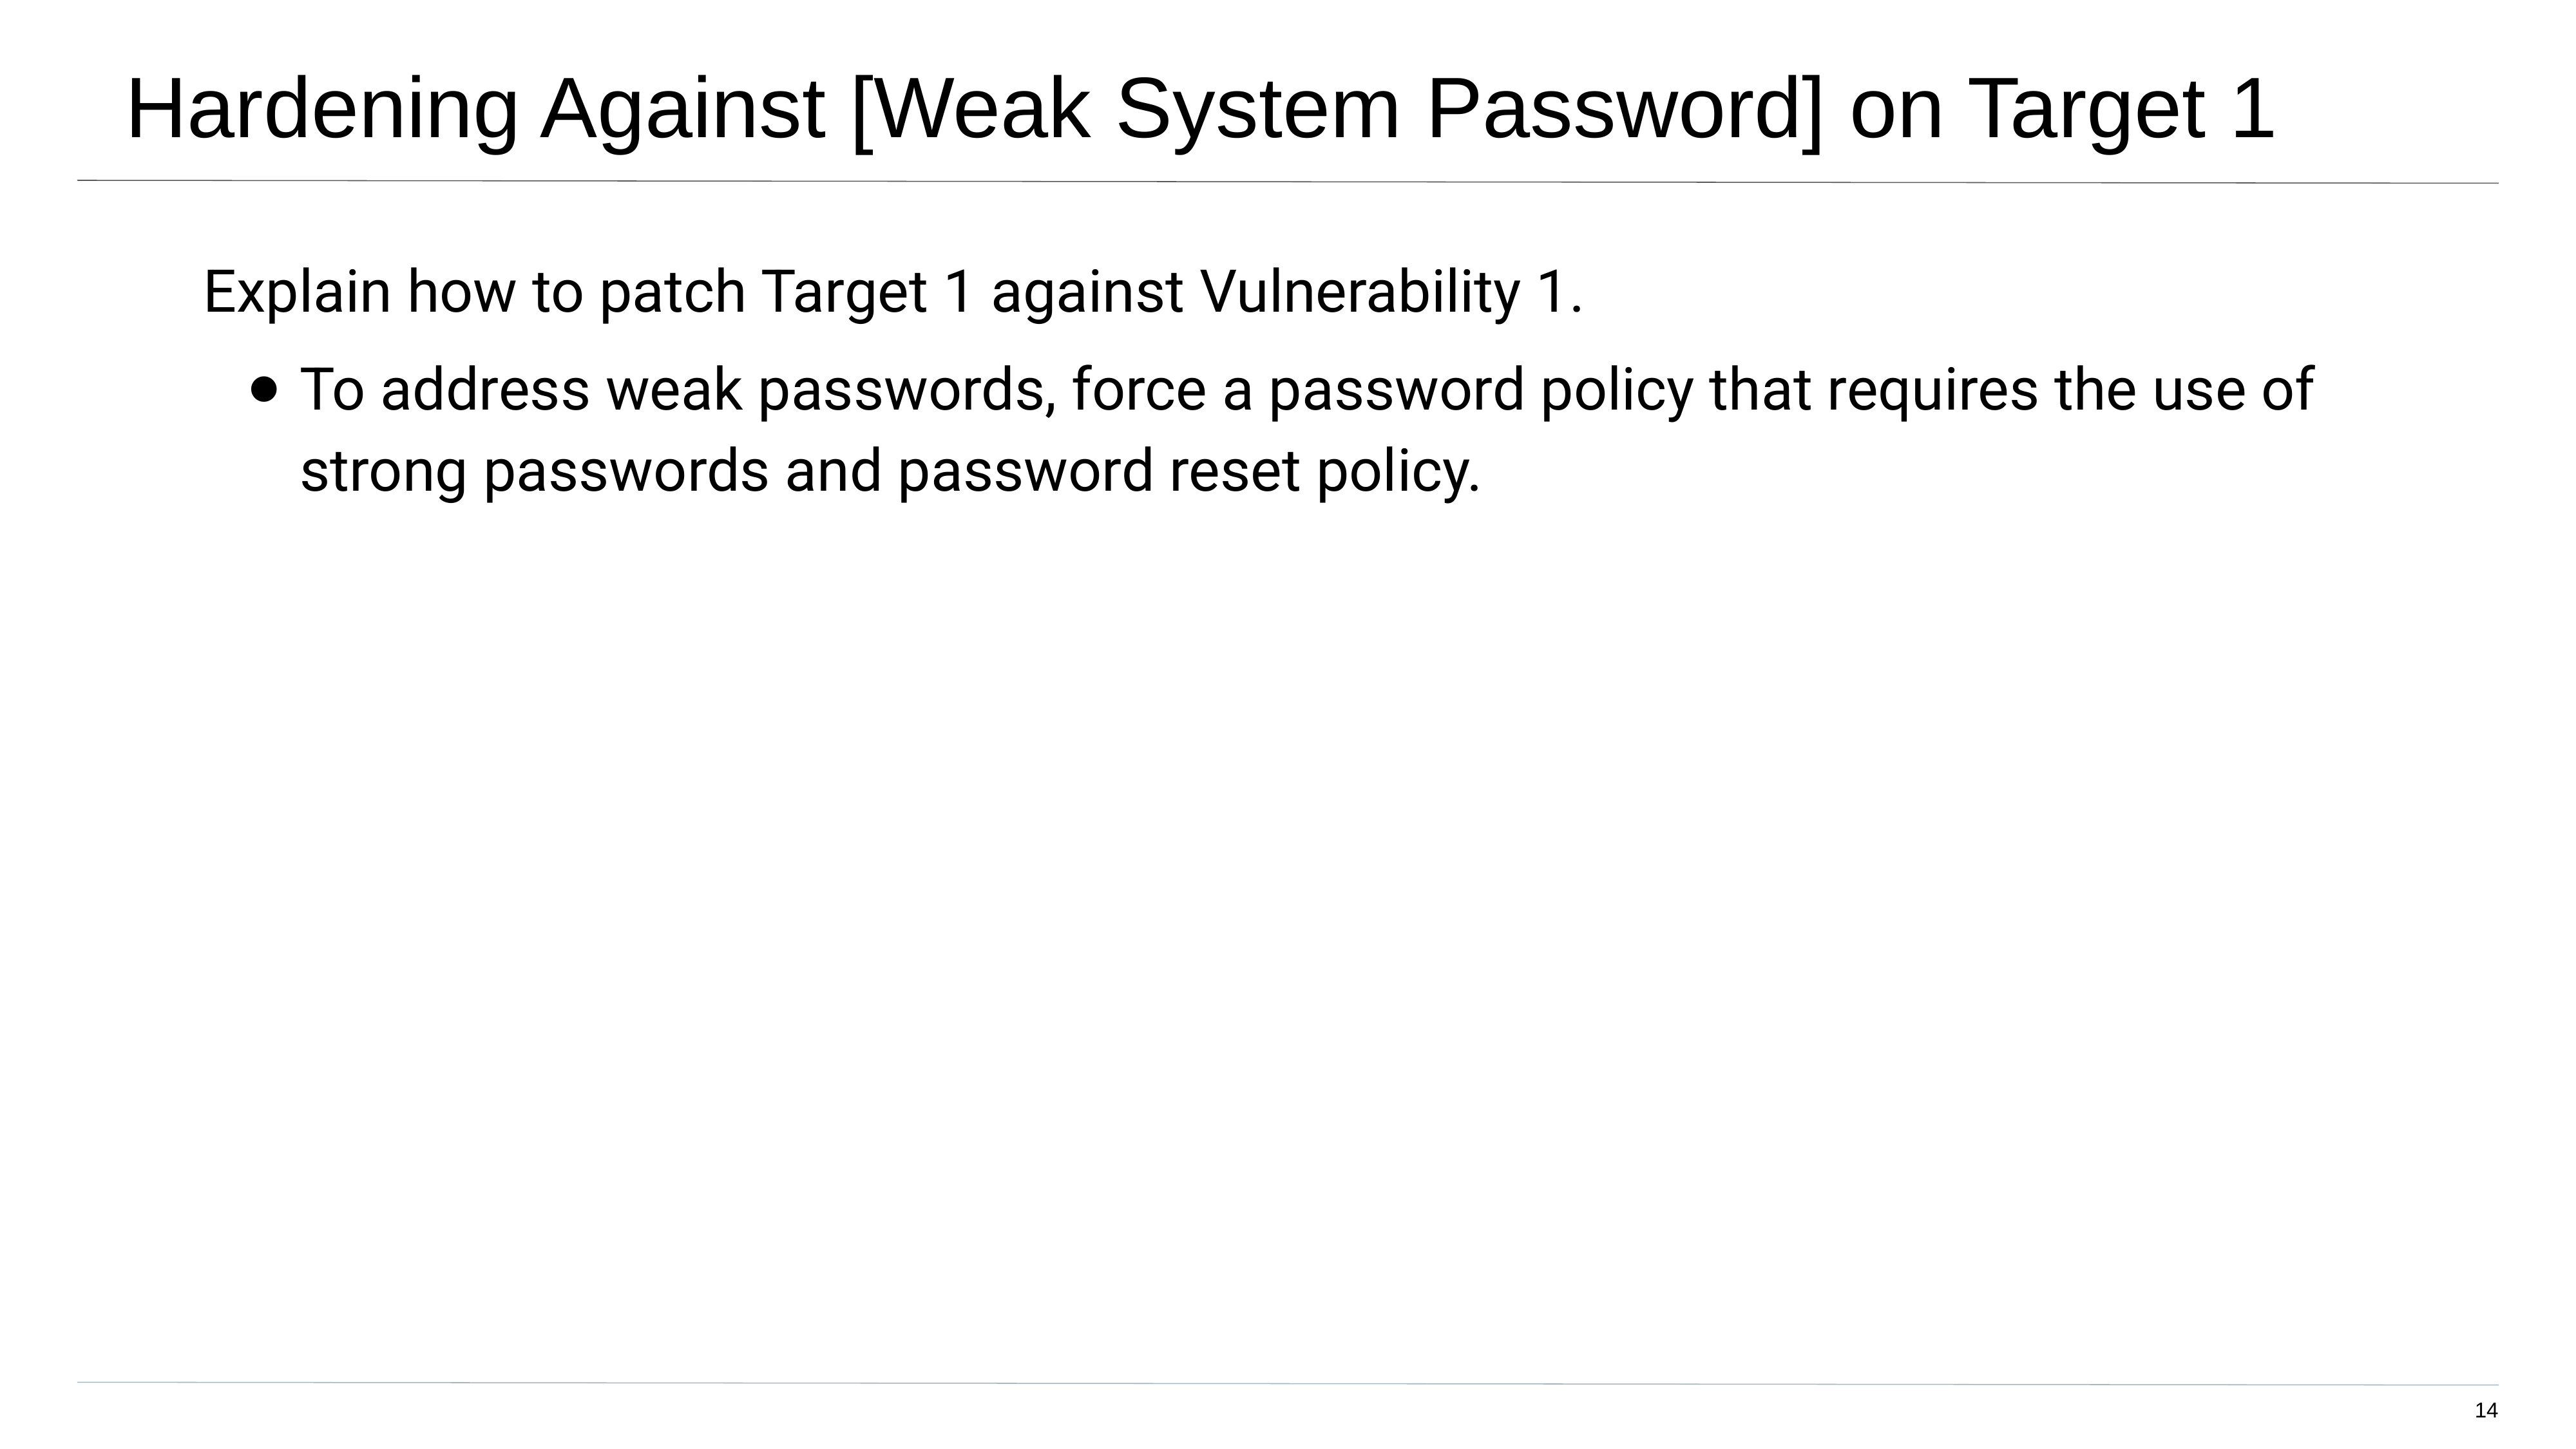

# Hardening Against [Weak System Password] on Target 1
Explain how to patch Target 1 against Vulnerability 1.
To address weak passwords, force a password policy that requires the use of strong passwords and password reset policy.
14